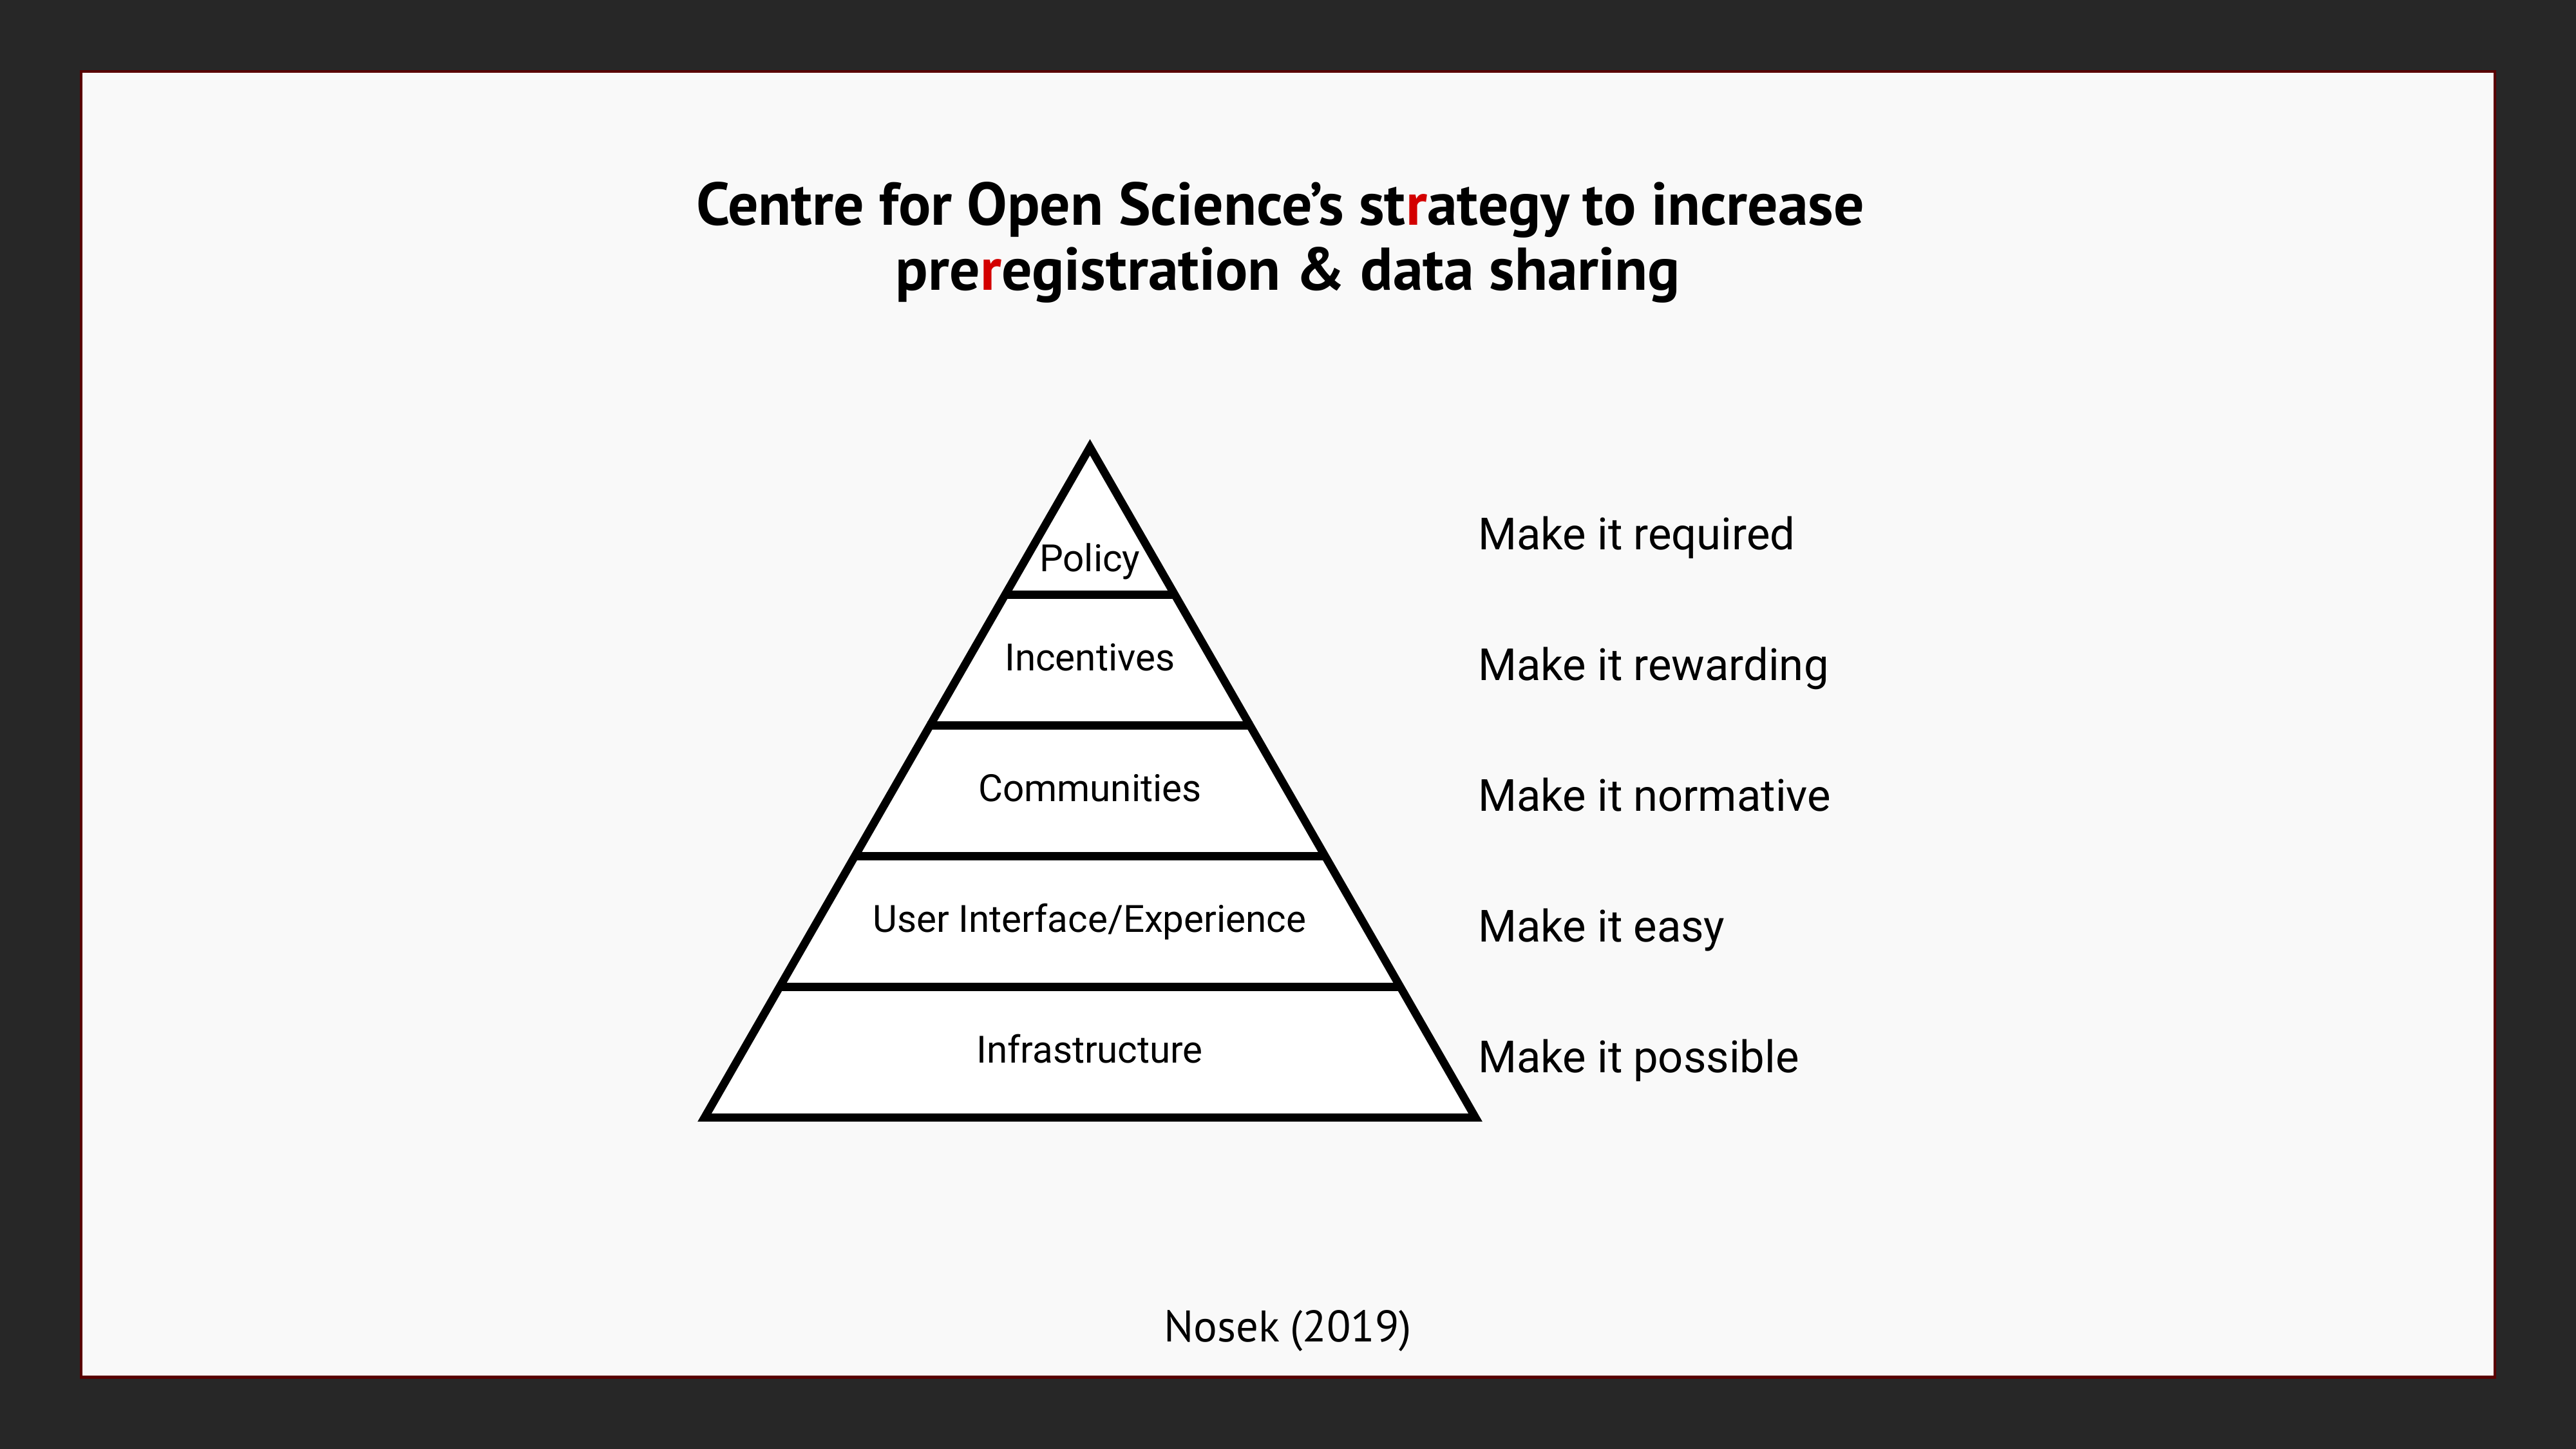

Centre for Open Science’s strategy to increase
preregistration & data sharing

Policy

Incentives

Communities

User Interface/Experience

Infrastructure

Make it required
Make it rewarding
Make it normative
Make it easy
Make it possible
Nosek (2019)